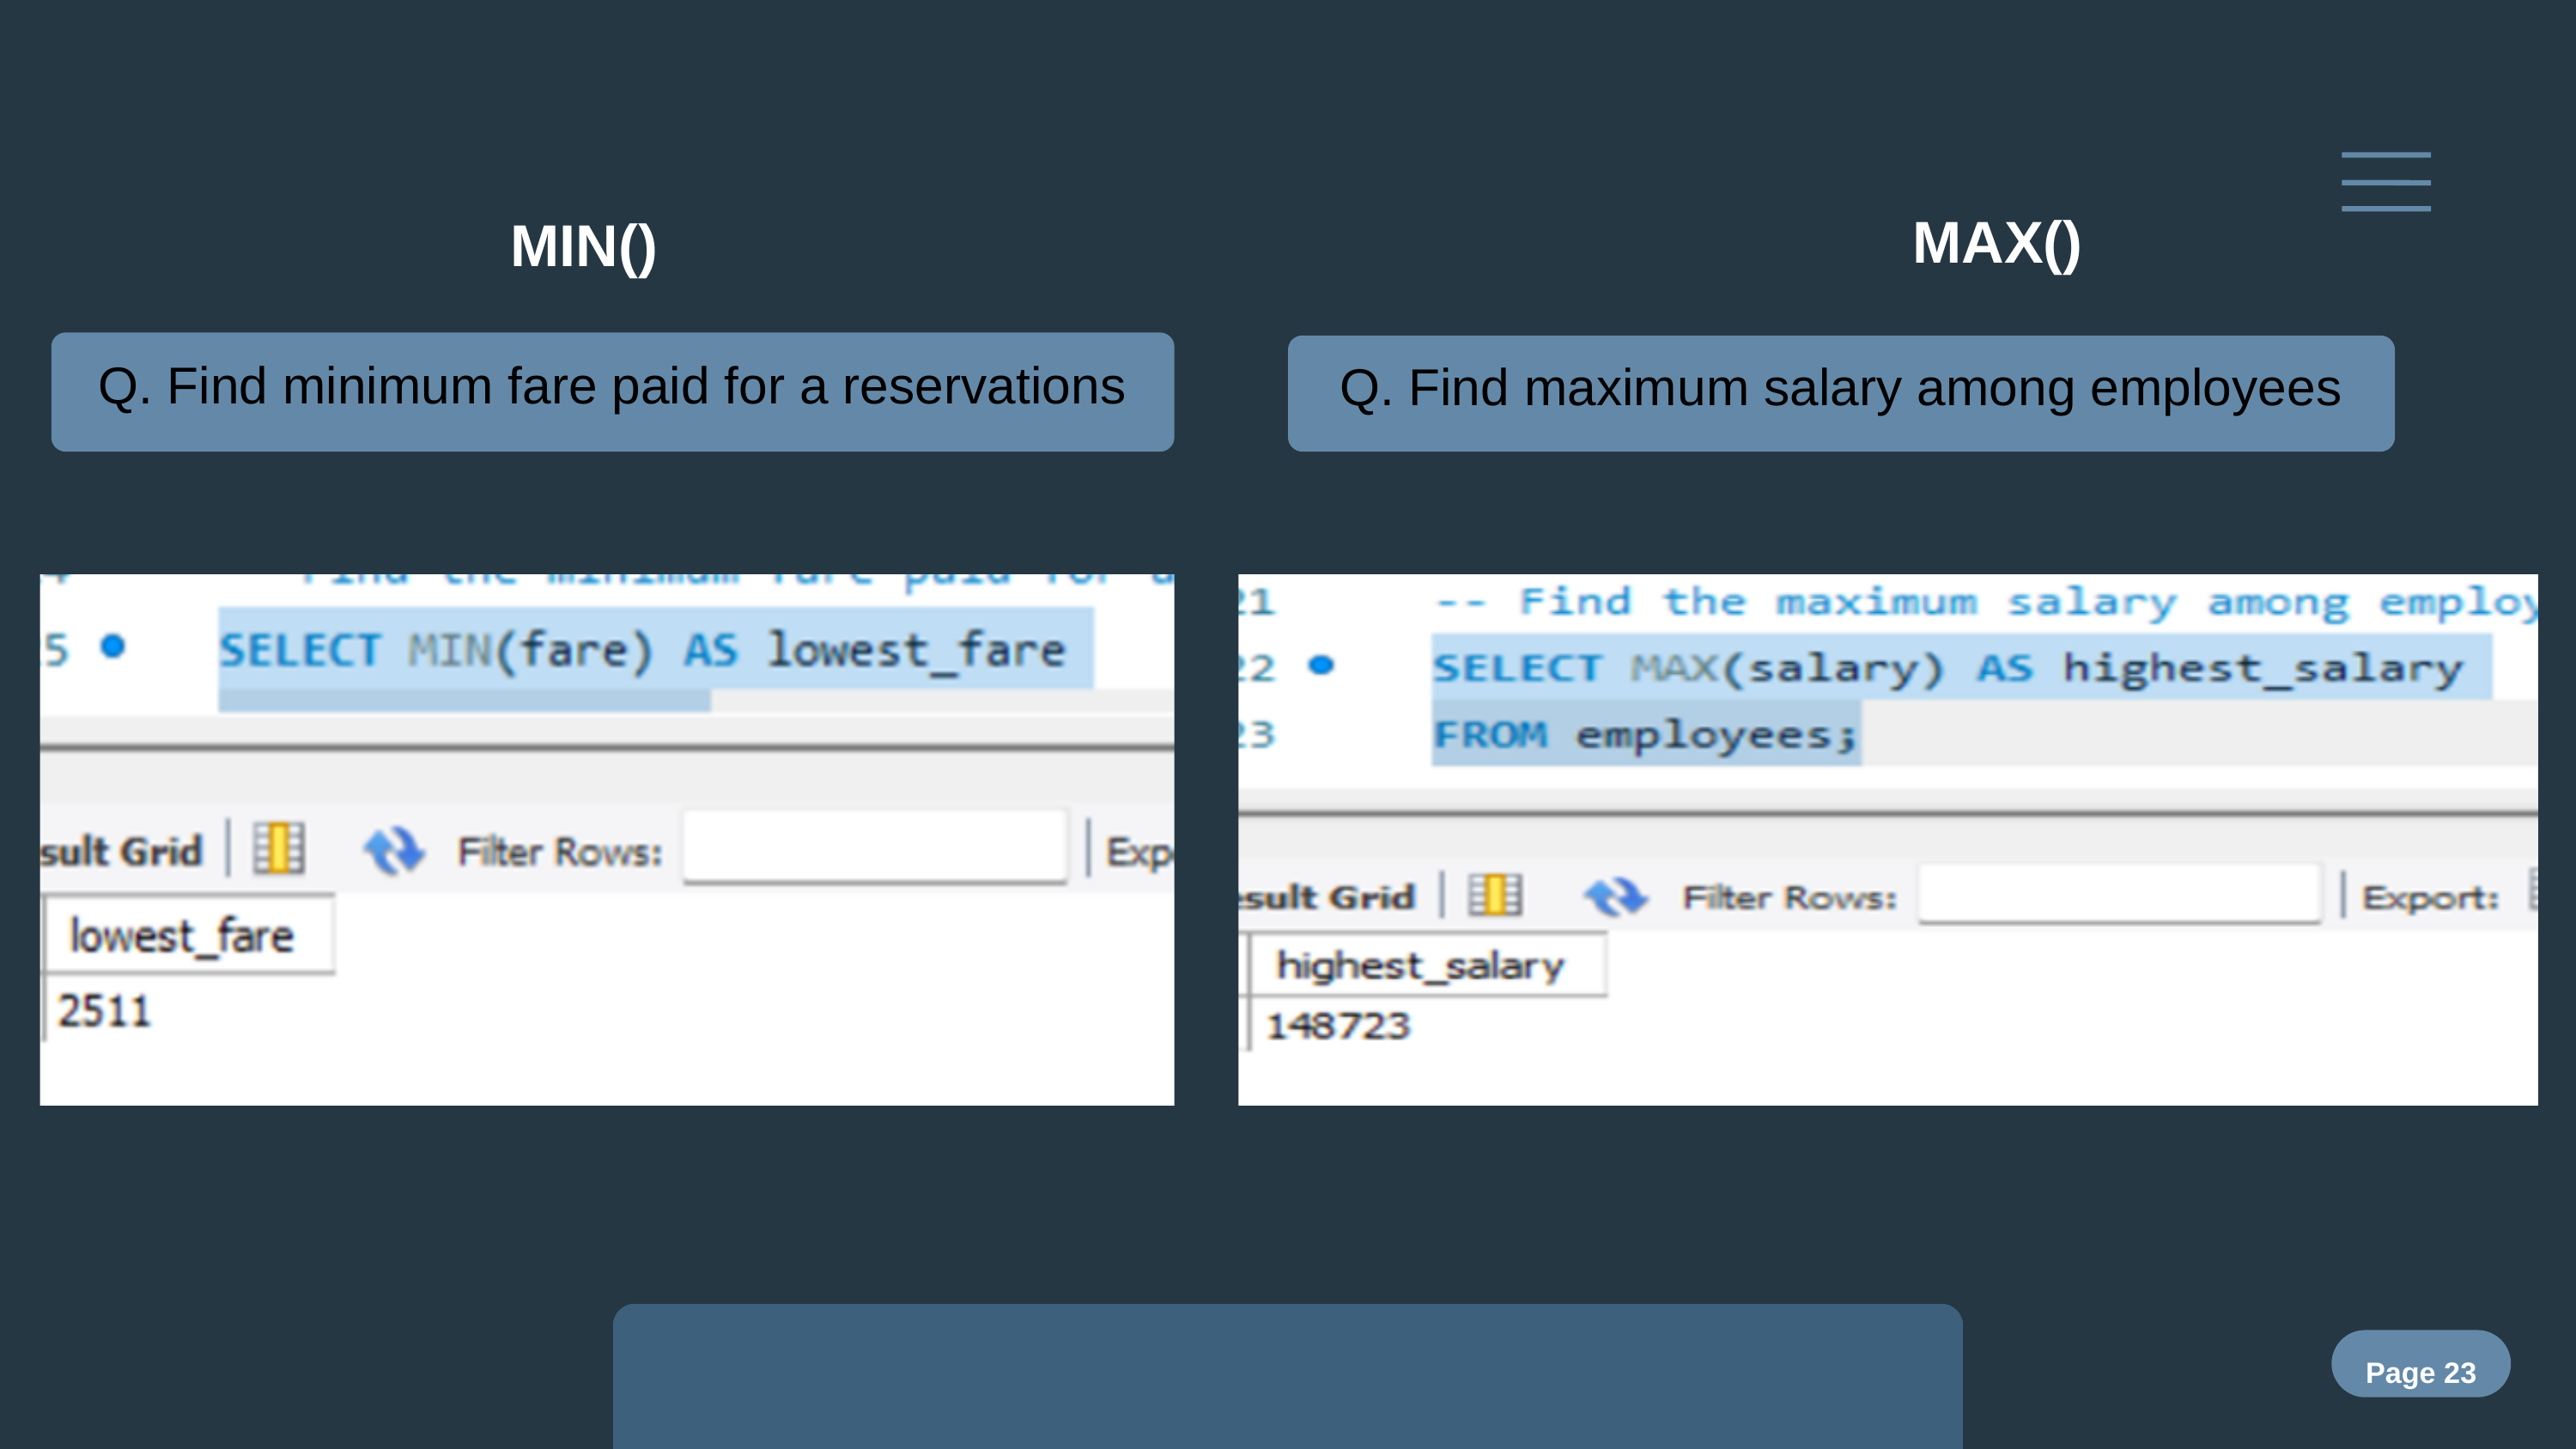

MAX()
MIN()

Q. Find minimum fare paid for a reservations

Q. Find maximum salary among employees

Page 23